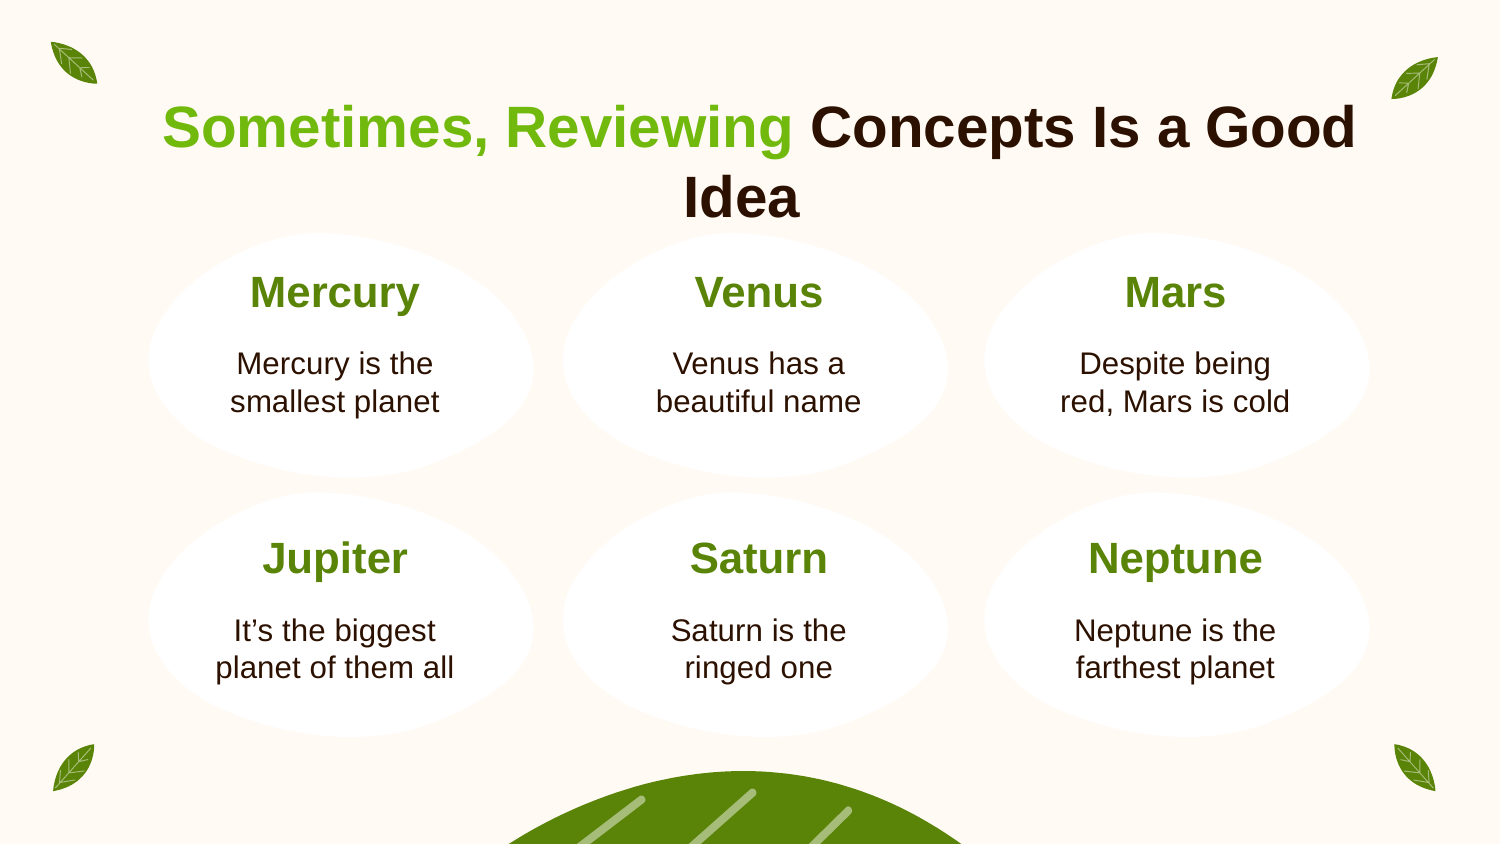

# Sometimes, Reviewing Concepts Is a Good Idea

Mercury
Venus
Mars
Mercury is the smallest planet
Venus has a
beautiful name
Despite being red, Mars is cold

Neptune
Jupiter
Saturn
It’s the biggest planet of them all

Saturn is the ringed one

Neptune is the farthest planet